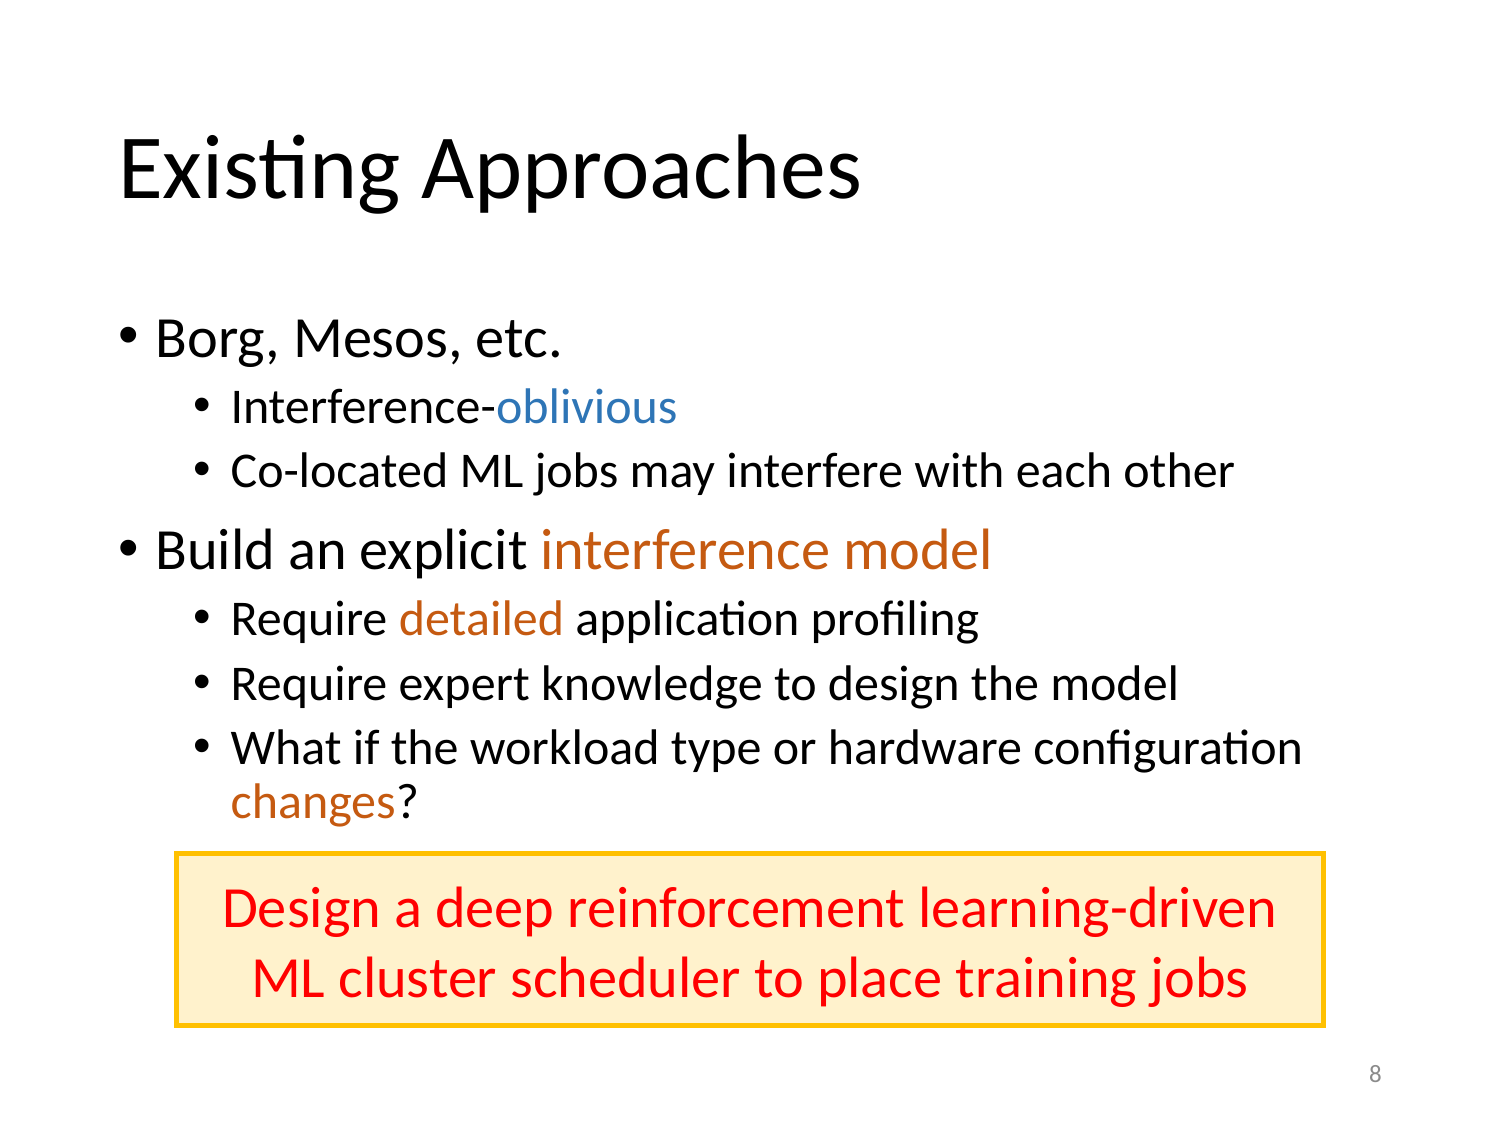

# Existing Approaches
Borg, Mesos, etc.
Interference-oblivious
Co-located ML jobs may interfere with each other
Build an explicit interference model
Require detailed application profiling
Require expert knowledge to design the model
What if the workload type or hardware configuration changes?
Design a deep reinforcement learning-driven ML cluster scheduler to place training jobs
8